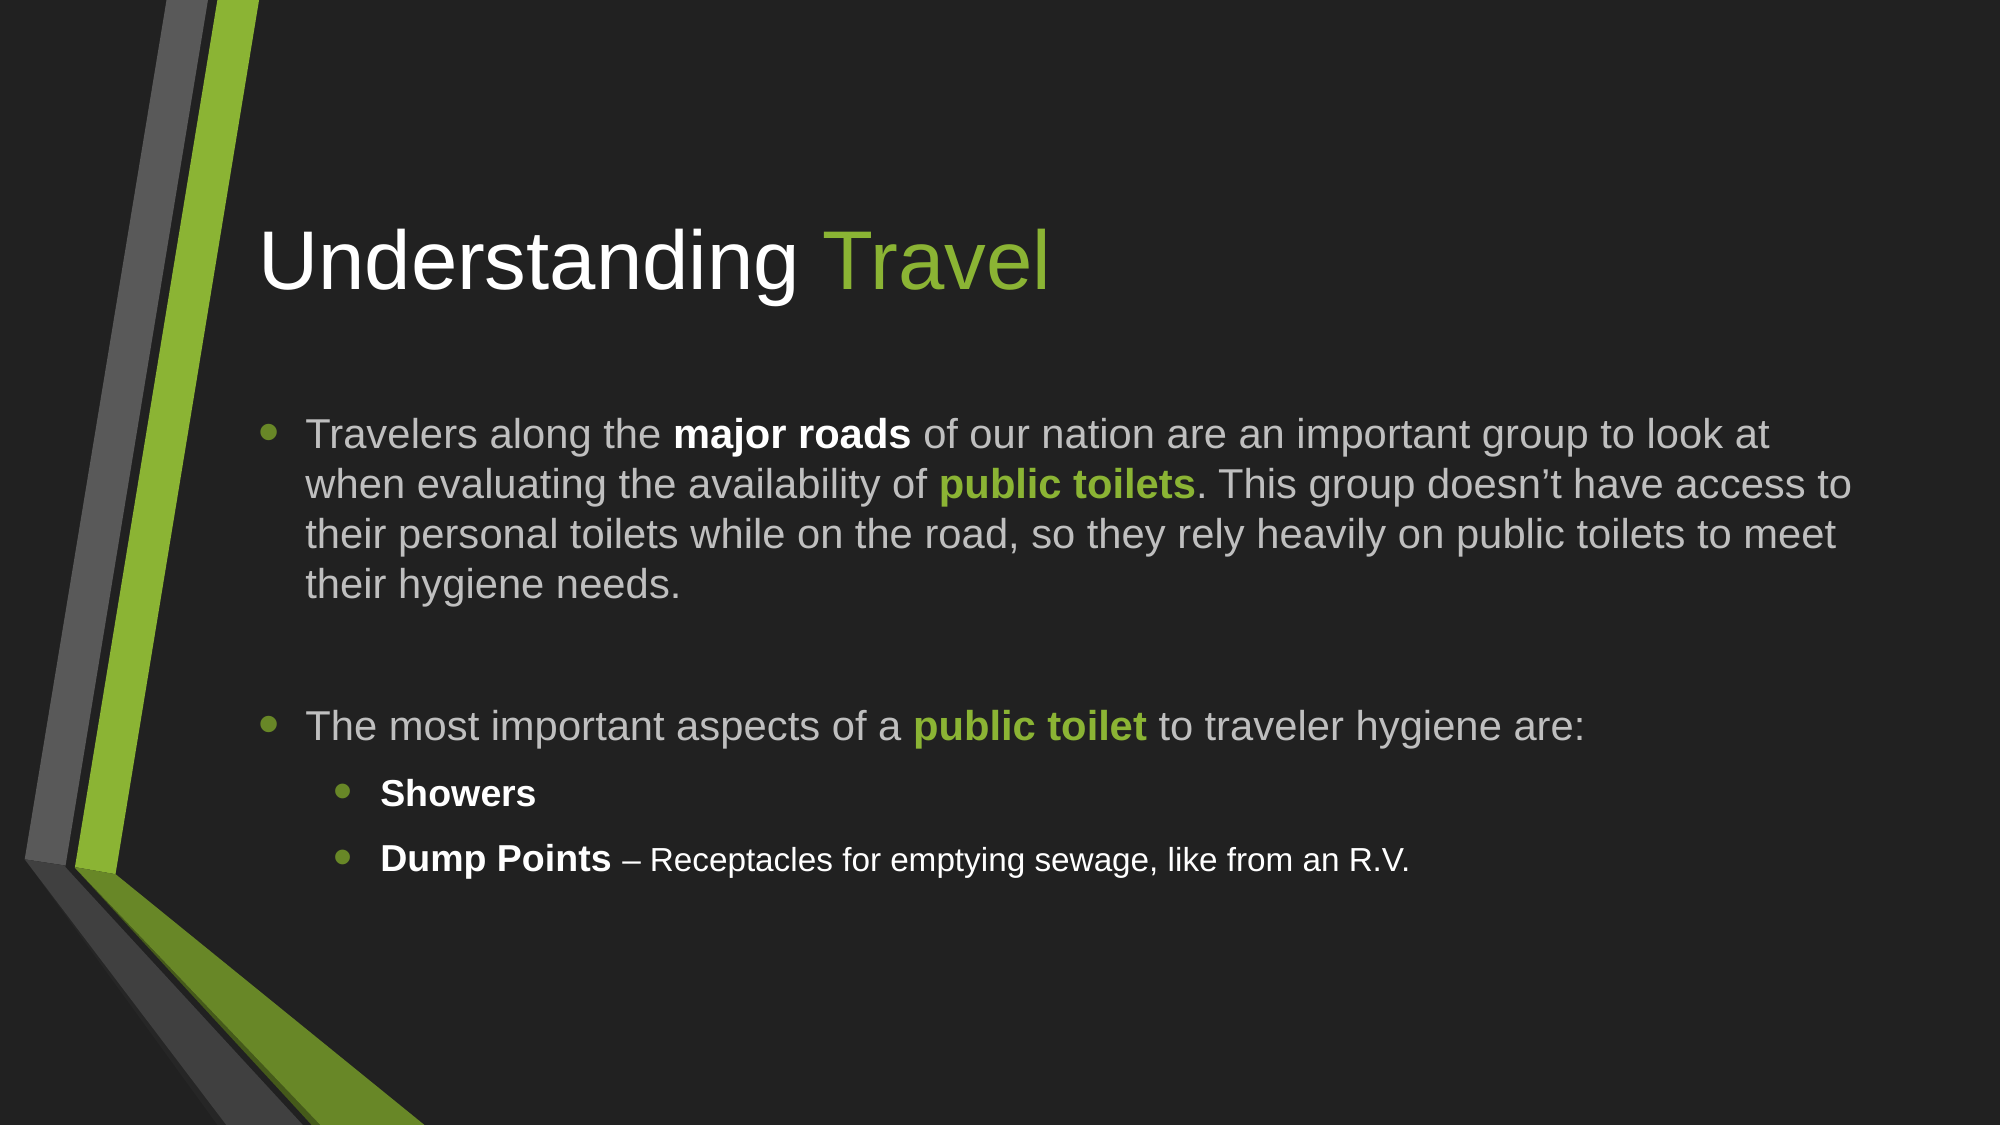

# Understanding Travel
Travelers along the major roads of our nation are an important group to look at when evaluating the availability of public toilets. This group doesn’t have access to their personal toilets while on the road, so they rely heavily on public toilets to meet their hygiene needs.

The most important aspects of a public toilet to traveler hygiene are:
Showers
Dump Points – Receptacles for emptying sewage, like from an R.V.